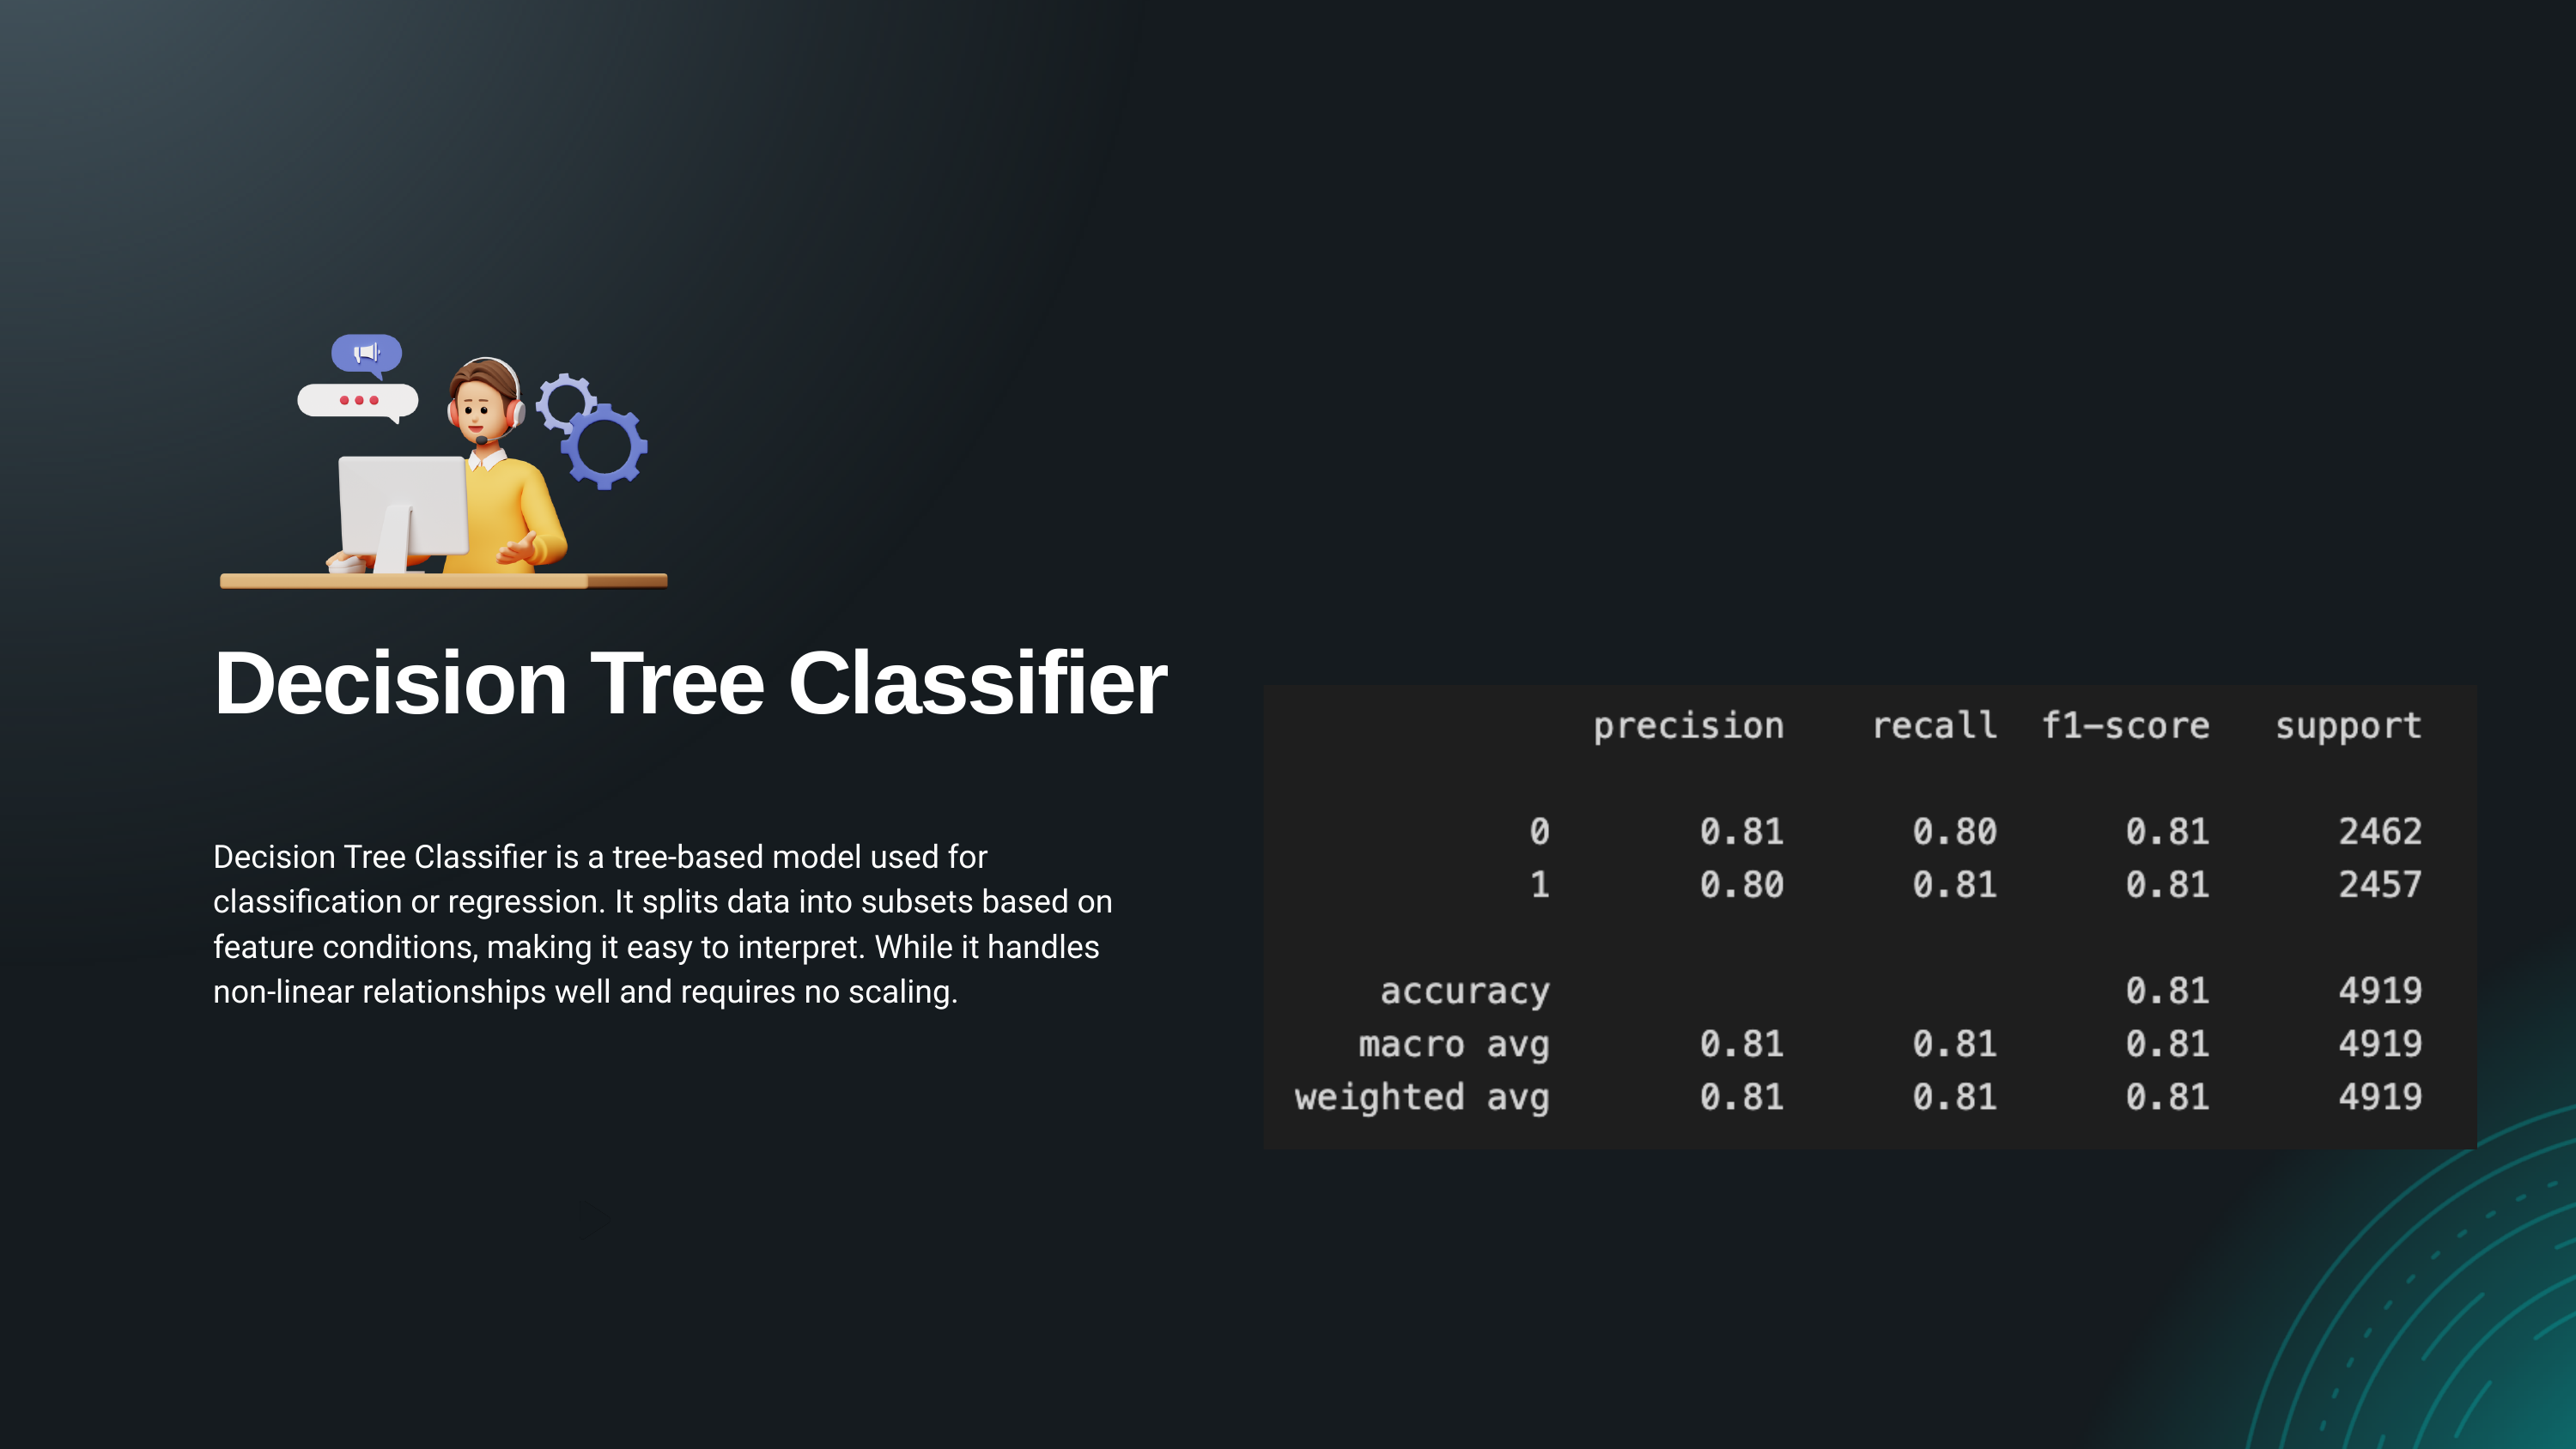

Decision Tree Classifier

Decision Tree Classifier is a tree-based model used for classification or regression. It splits data into subsets based on feature conditions, making it easy to interpret. While it handles non-linear relationships well and requires no scaling.

Next